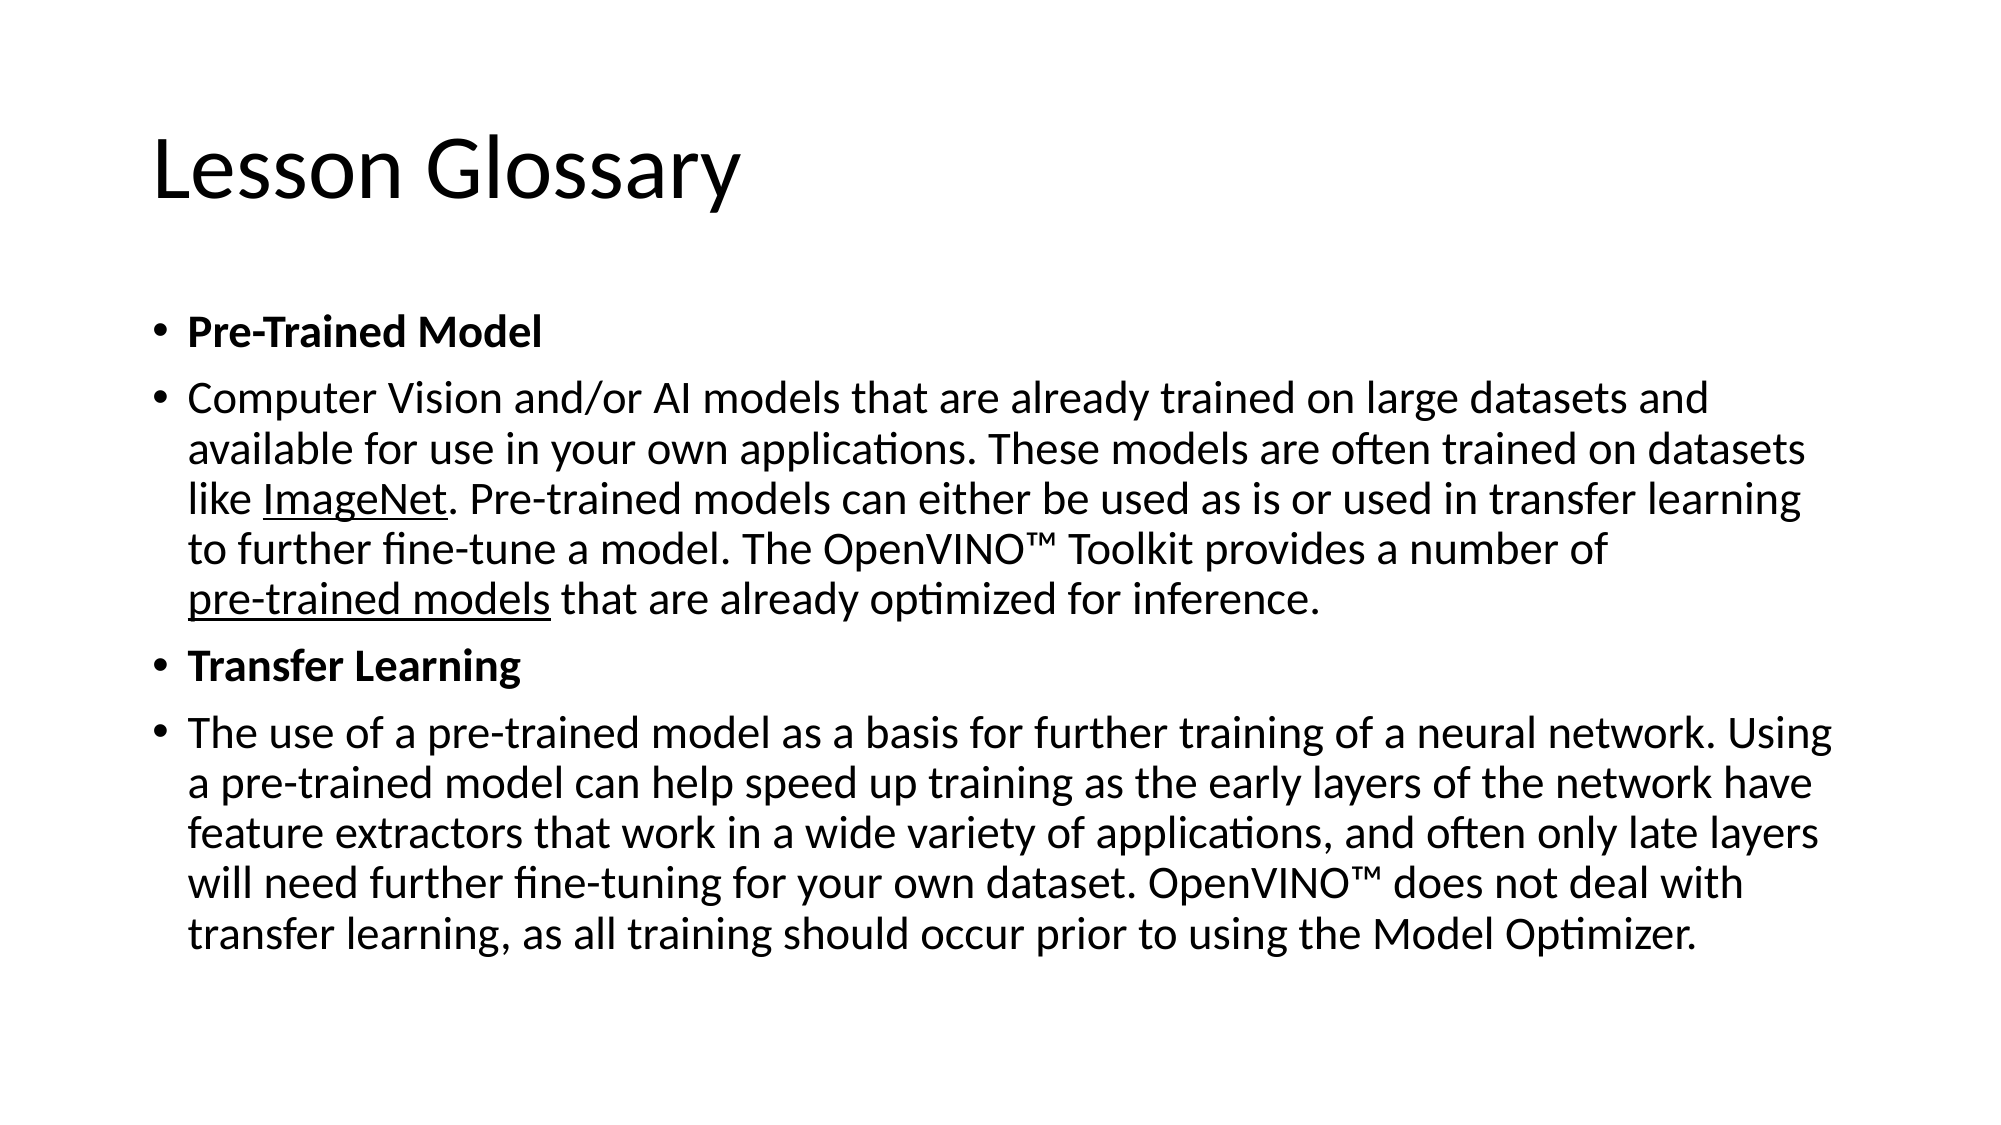

# Lesson Glossary
Pre-Trained Model
Computer Vision and/or AI models that are already trained on large datasets and available for use in your own applications. These models are often trained on datasets like ImageNet. Pre-trained models can either be used as is or used in transfer learning to further fine-tune a model. The OpenVINO™ Toolkit provides a number of pre-trained models that are already optimized for inference.
Transfer Learning
The use of a pre-trained model as a basis for further training of a neural network. Using a pre-trained model can help speed up training as the early layers of the network have feature extractors that work in a wide variety of applications, and often only late layers will need further fine-tuning for your own dataset. OpenVINO™ does not deal with transfer learning, as all training should occur prior to using the Model Optimizer.